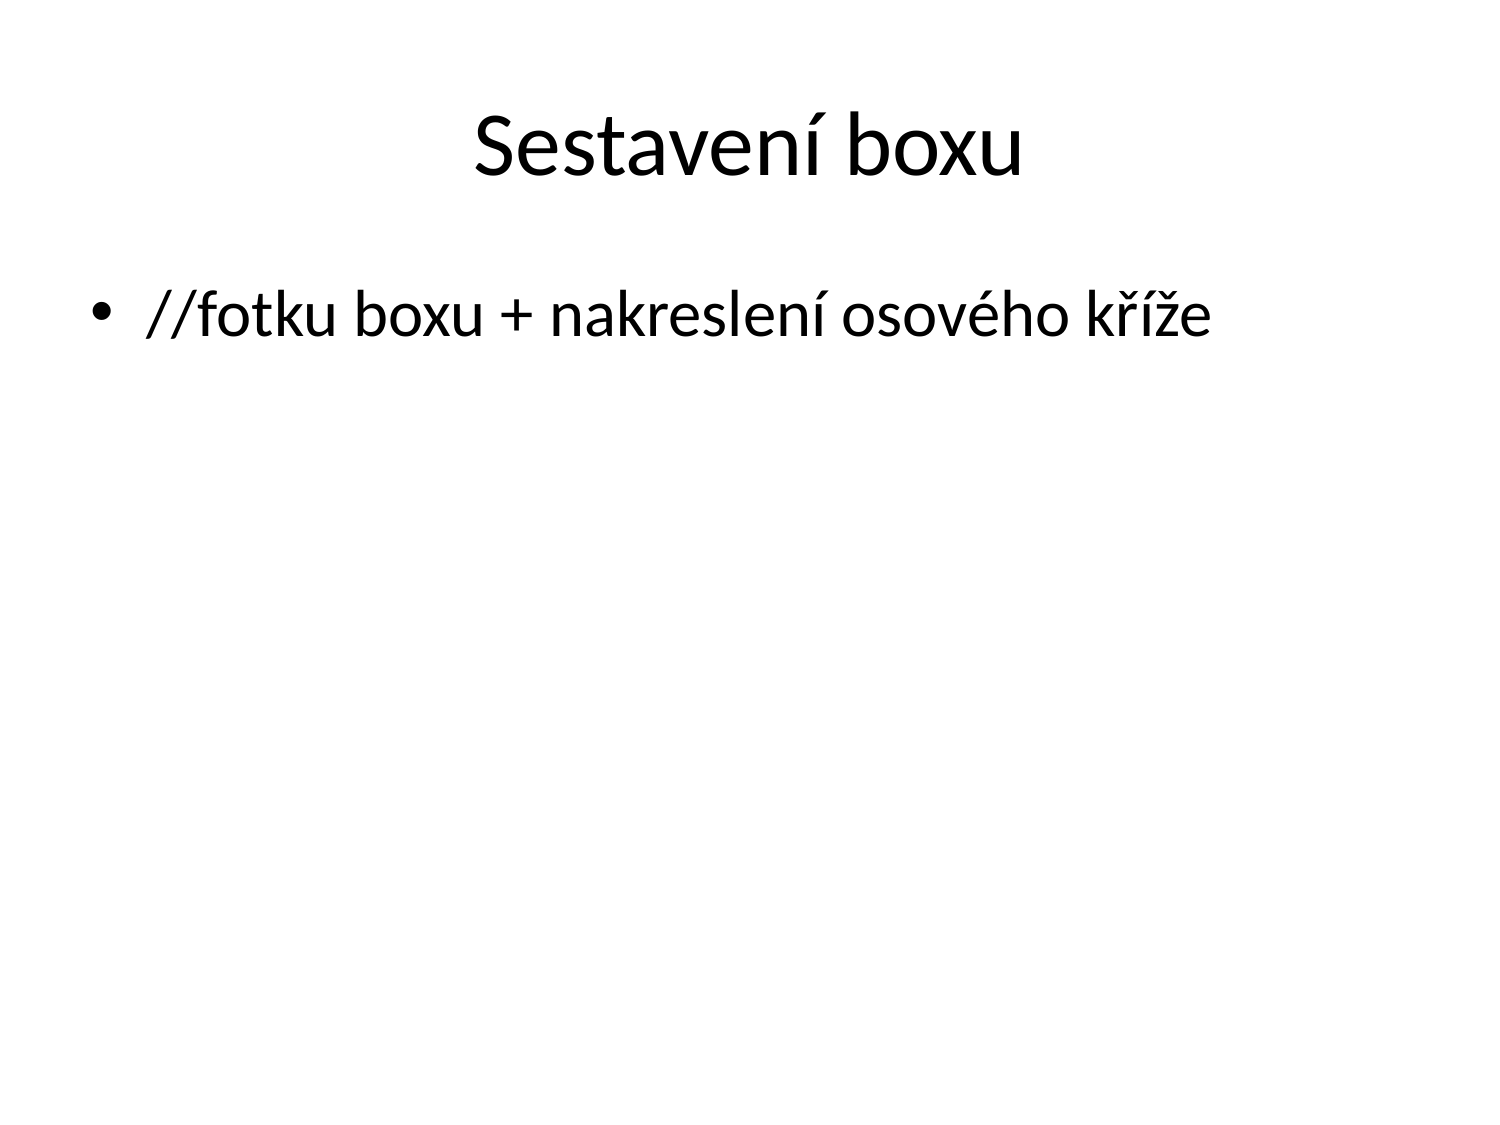

# Sestavení boxu
//fotku boxu + nakreslení osového kříže